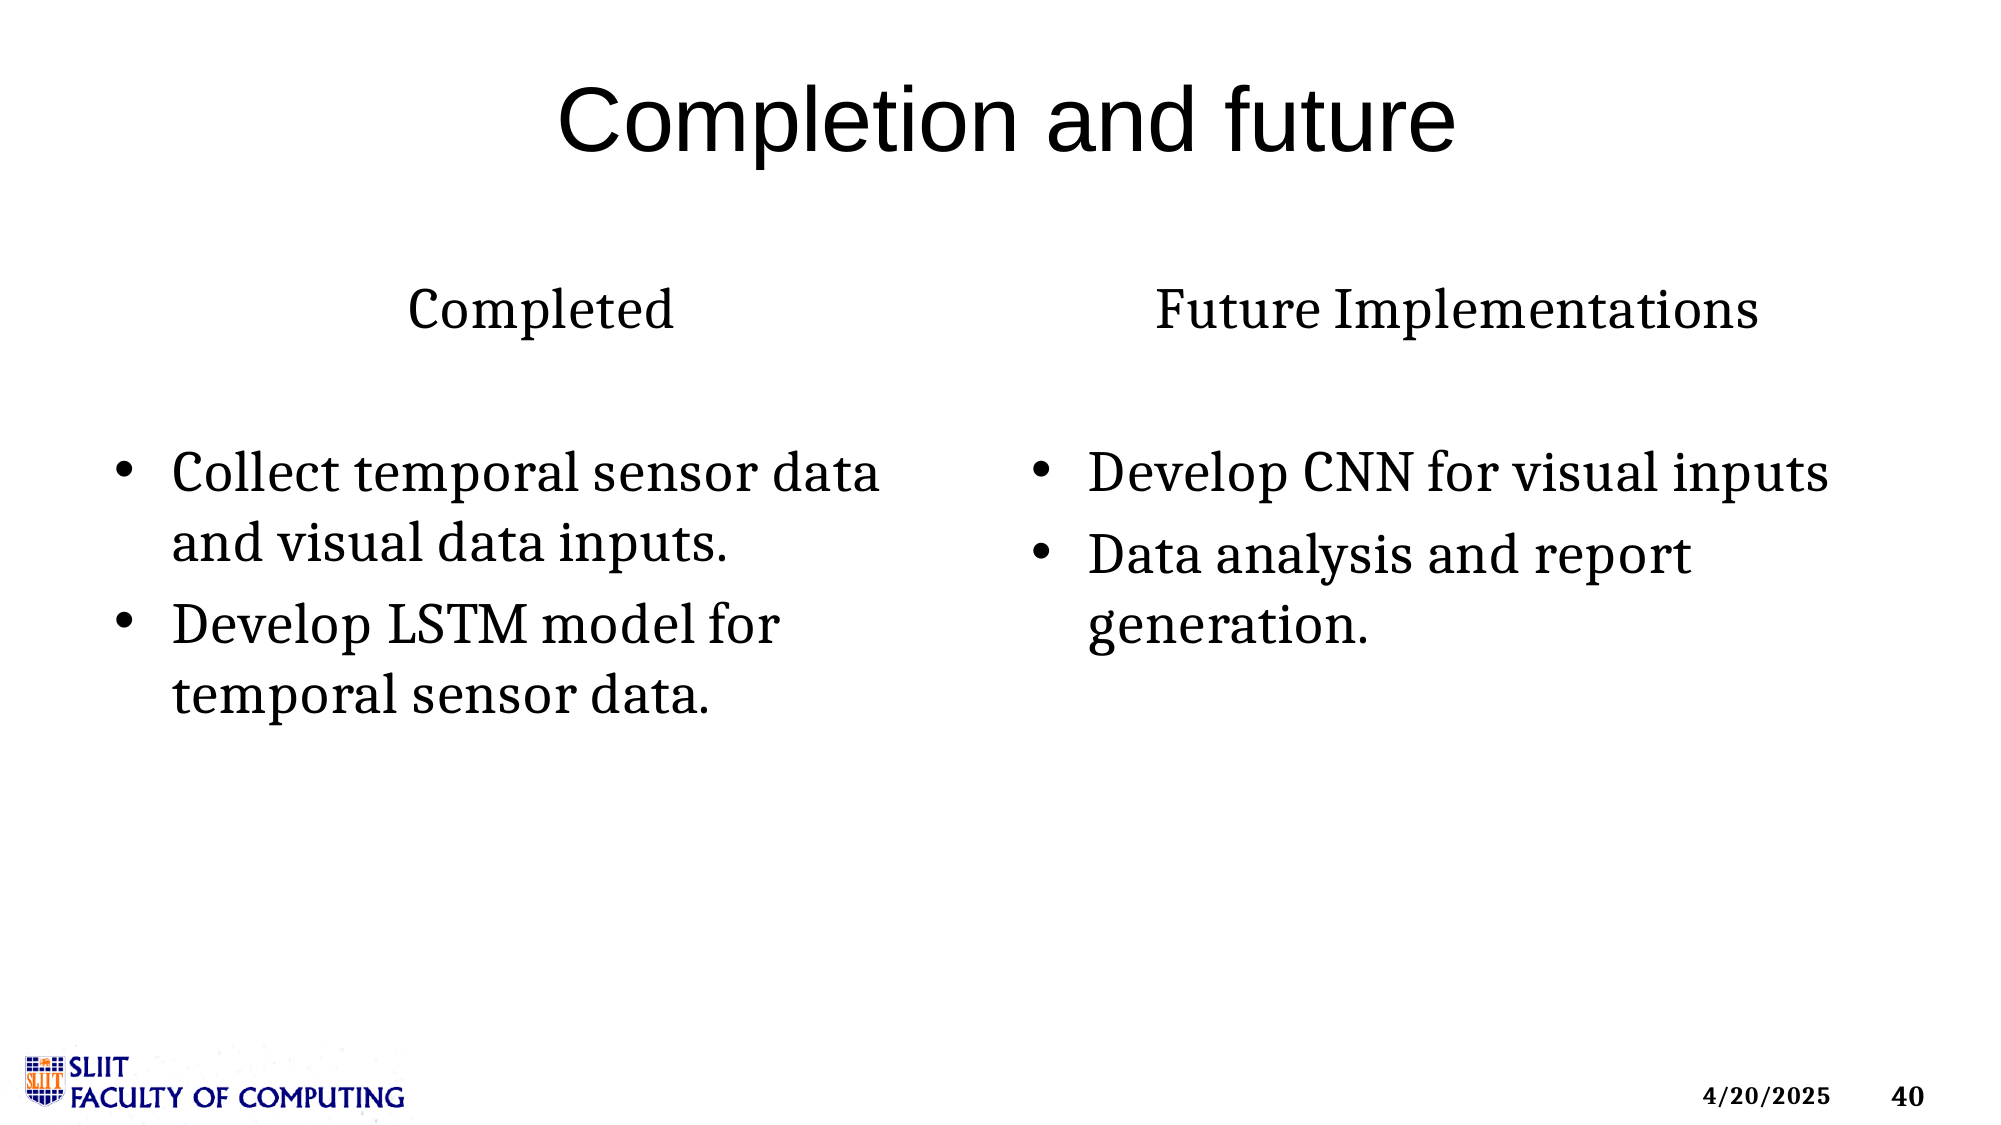

# Completion and future
Completed

Collect temporal sensor data and visual data inputs.
Develop LSTM model for temporal sensor data.

Future Implementations

Develop CNN for visual inputs
Data analysis and report generation.